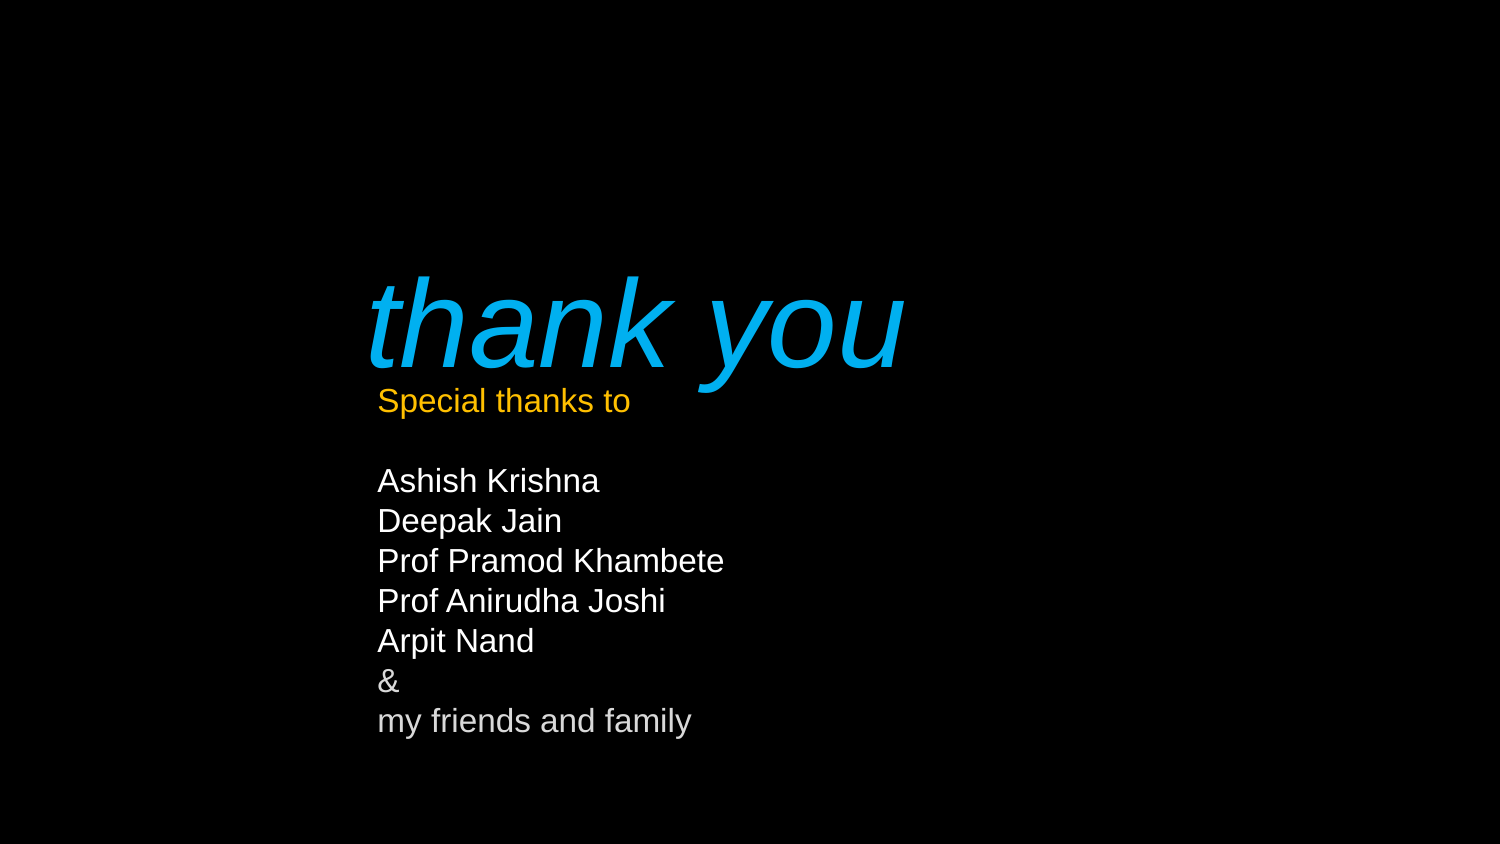

thank you
Special thanks to

Ashish Krishna
Deepak Jain
Prof Pramod Khambete
Prof Anirudha Joshi
Arpit Nand
&
my friends and family